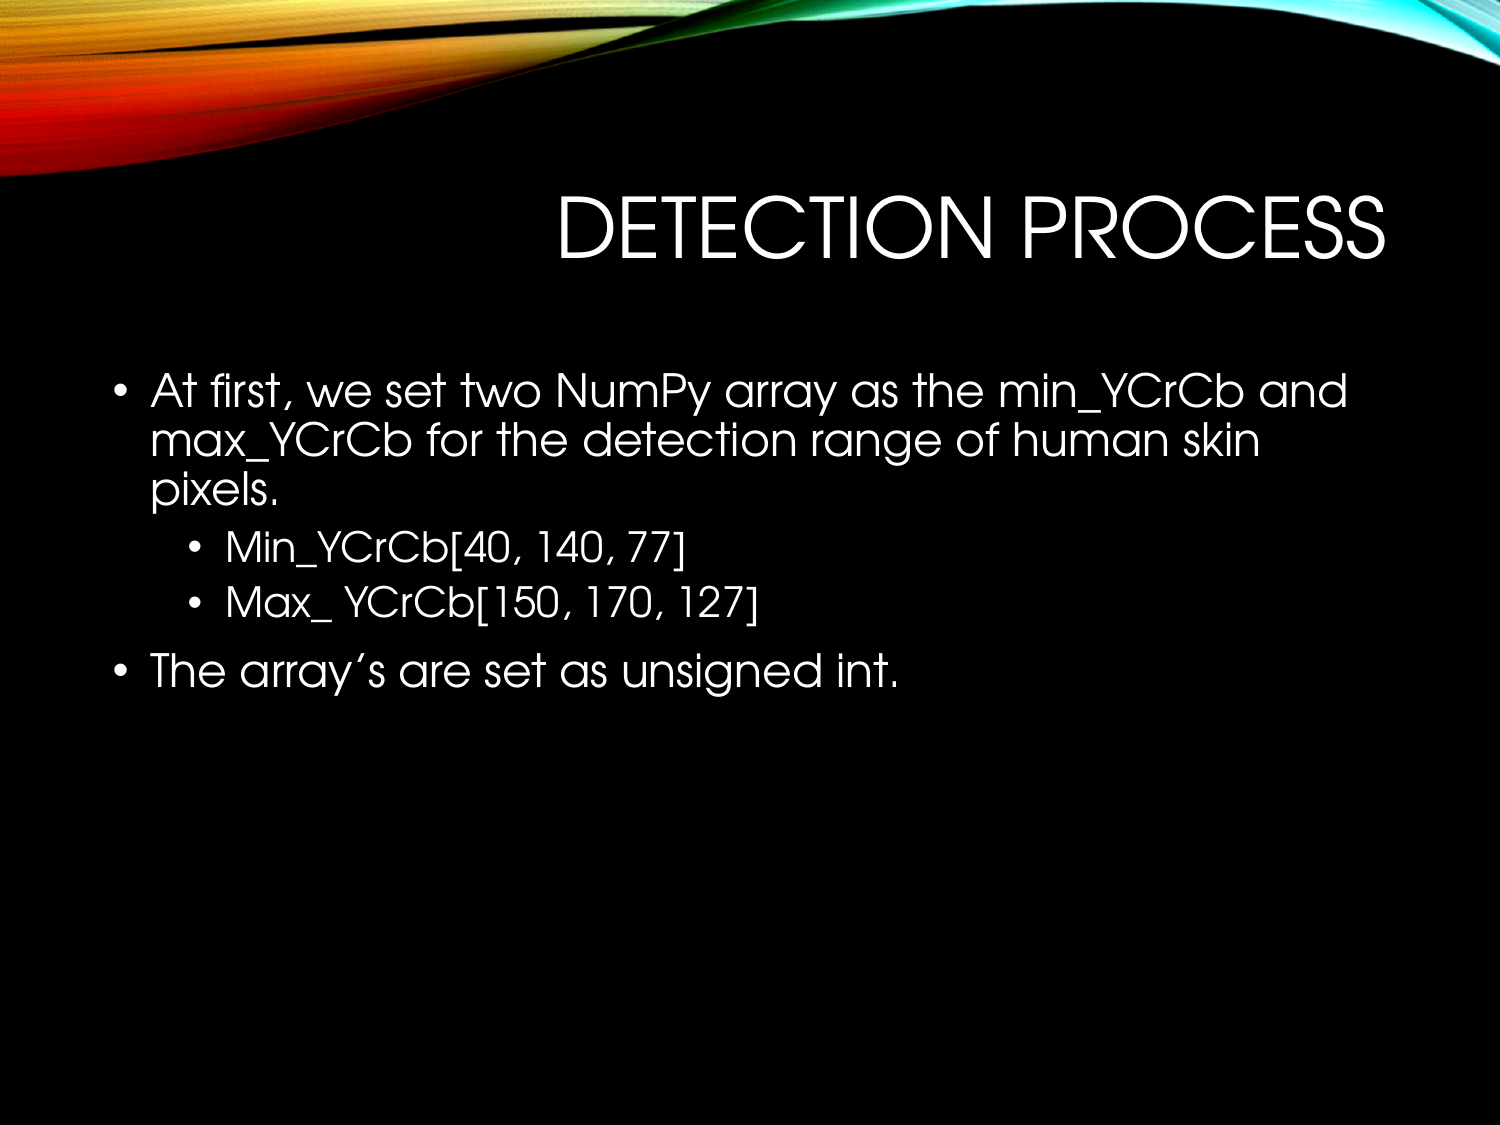

# Detection Process
At first, we set two NumPy array as the min_YCrCb and max_YCrCb for the detection range of human skin pixels.
Min_YCrCb[40, 140, 77]
Max_ YCrCb[150, 170, 127]
The array’s are set as unsigned int.